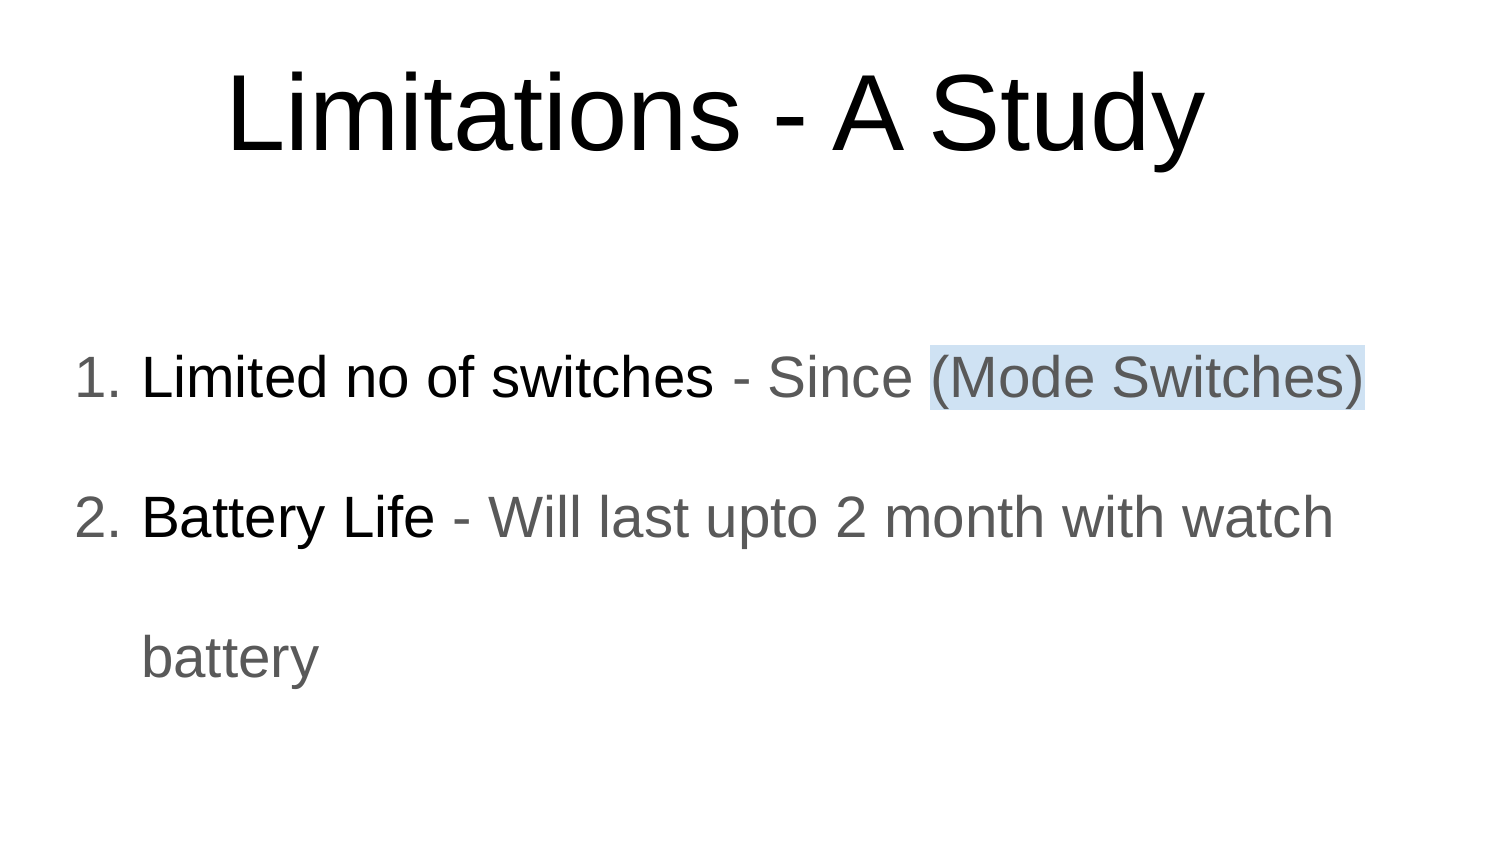

# Limitations - A Study
Limited no of switches - Since (Mode Switches)
Battery Life - Will last upto 2 month with watch battery